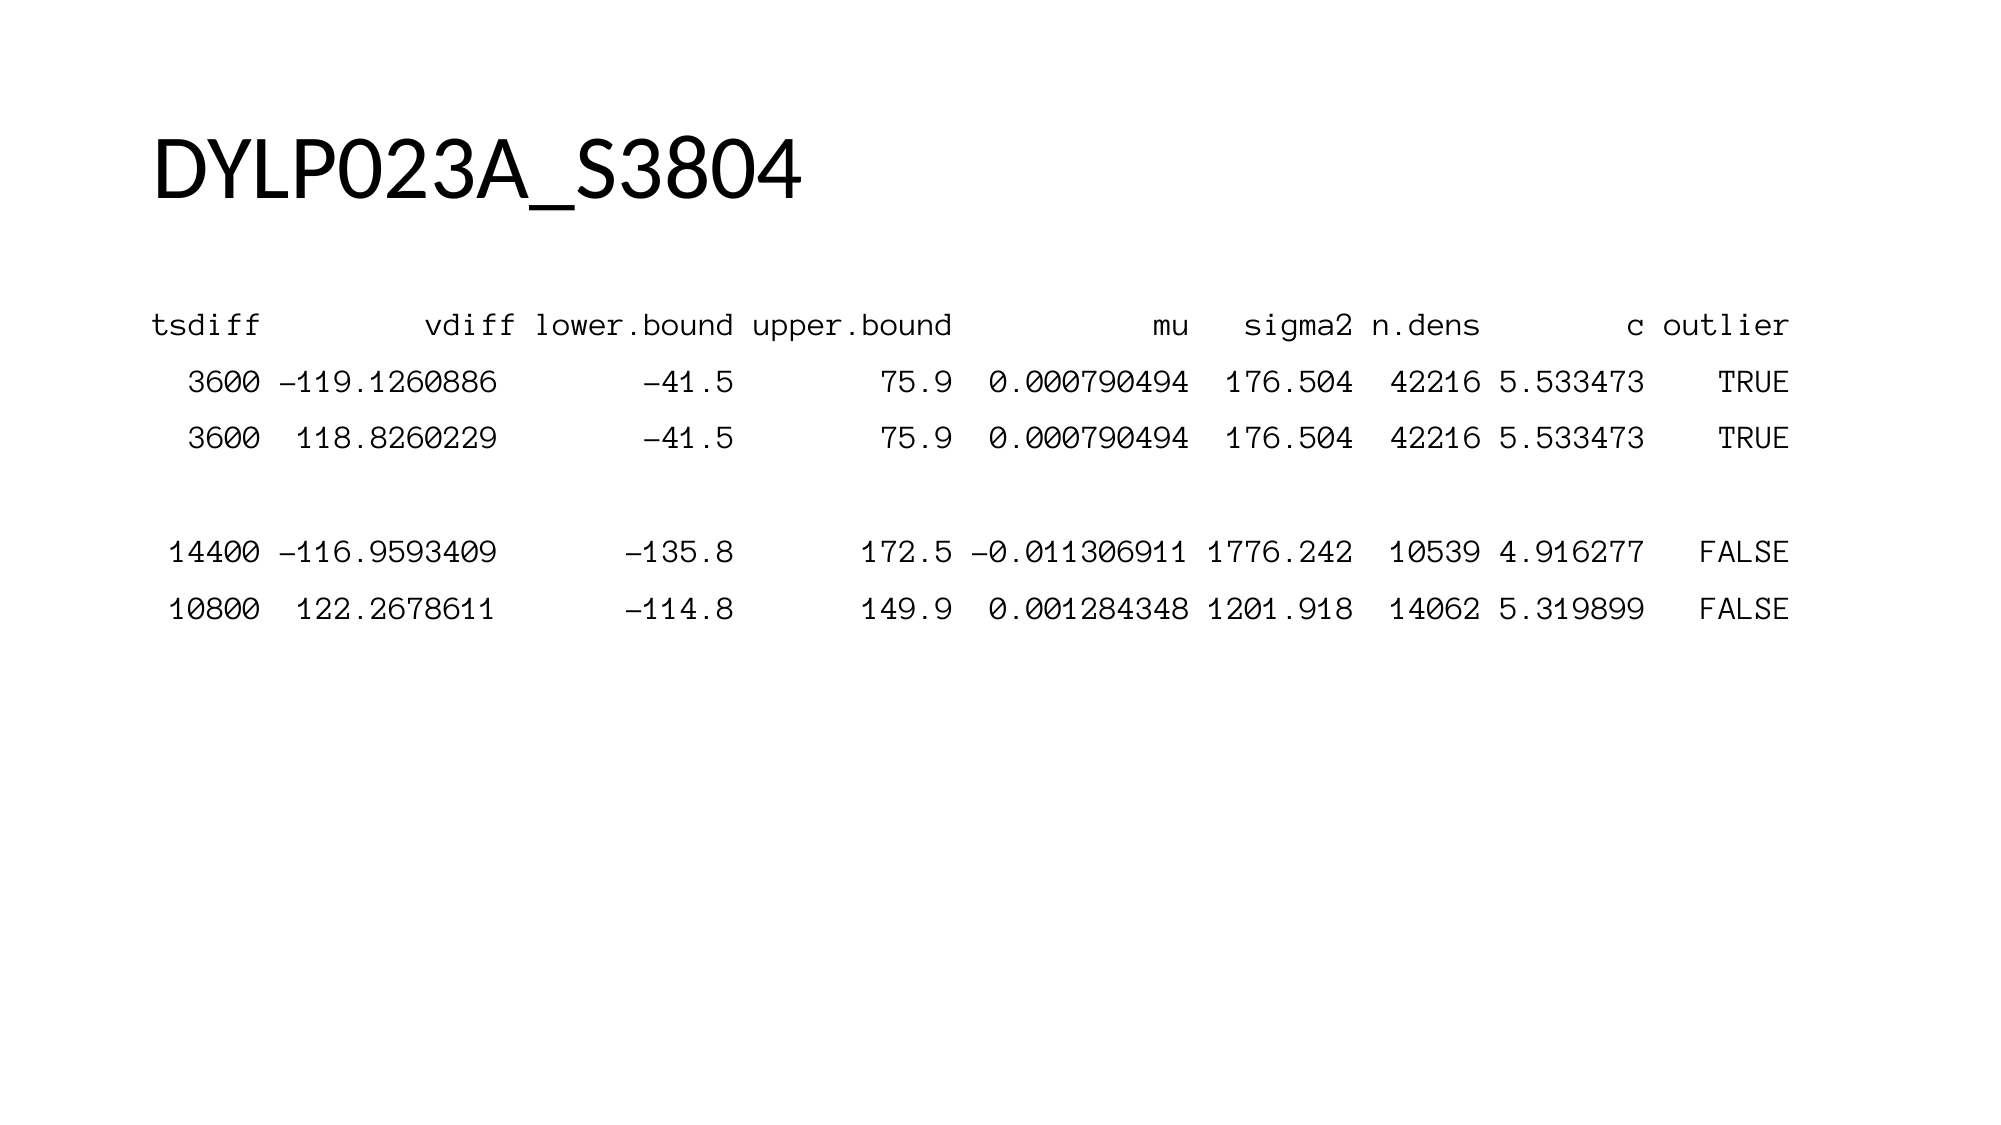

# DYLP023A_S3804
tsdiff         vdiff lower.bound upper.bound           mu   sigma2 n.dens        c outlier
  3600 -119.1260886        -41.5        75.9  0.000790494  176.504  42216 5.533473    TRUE
  3600  118.8260229        -41.5        75.9  0.000790494  176.504  42216 5.533473    TRUE

 14400 -116.9593409       -135.8       172.5 -0.011306911 1776.242  10539 4.916277   FALSE
 10800  122.2678611       -114.8       149.9  0.001284348 1201.918  14062 5.319899   FALSE